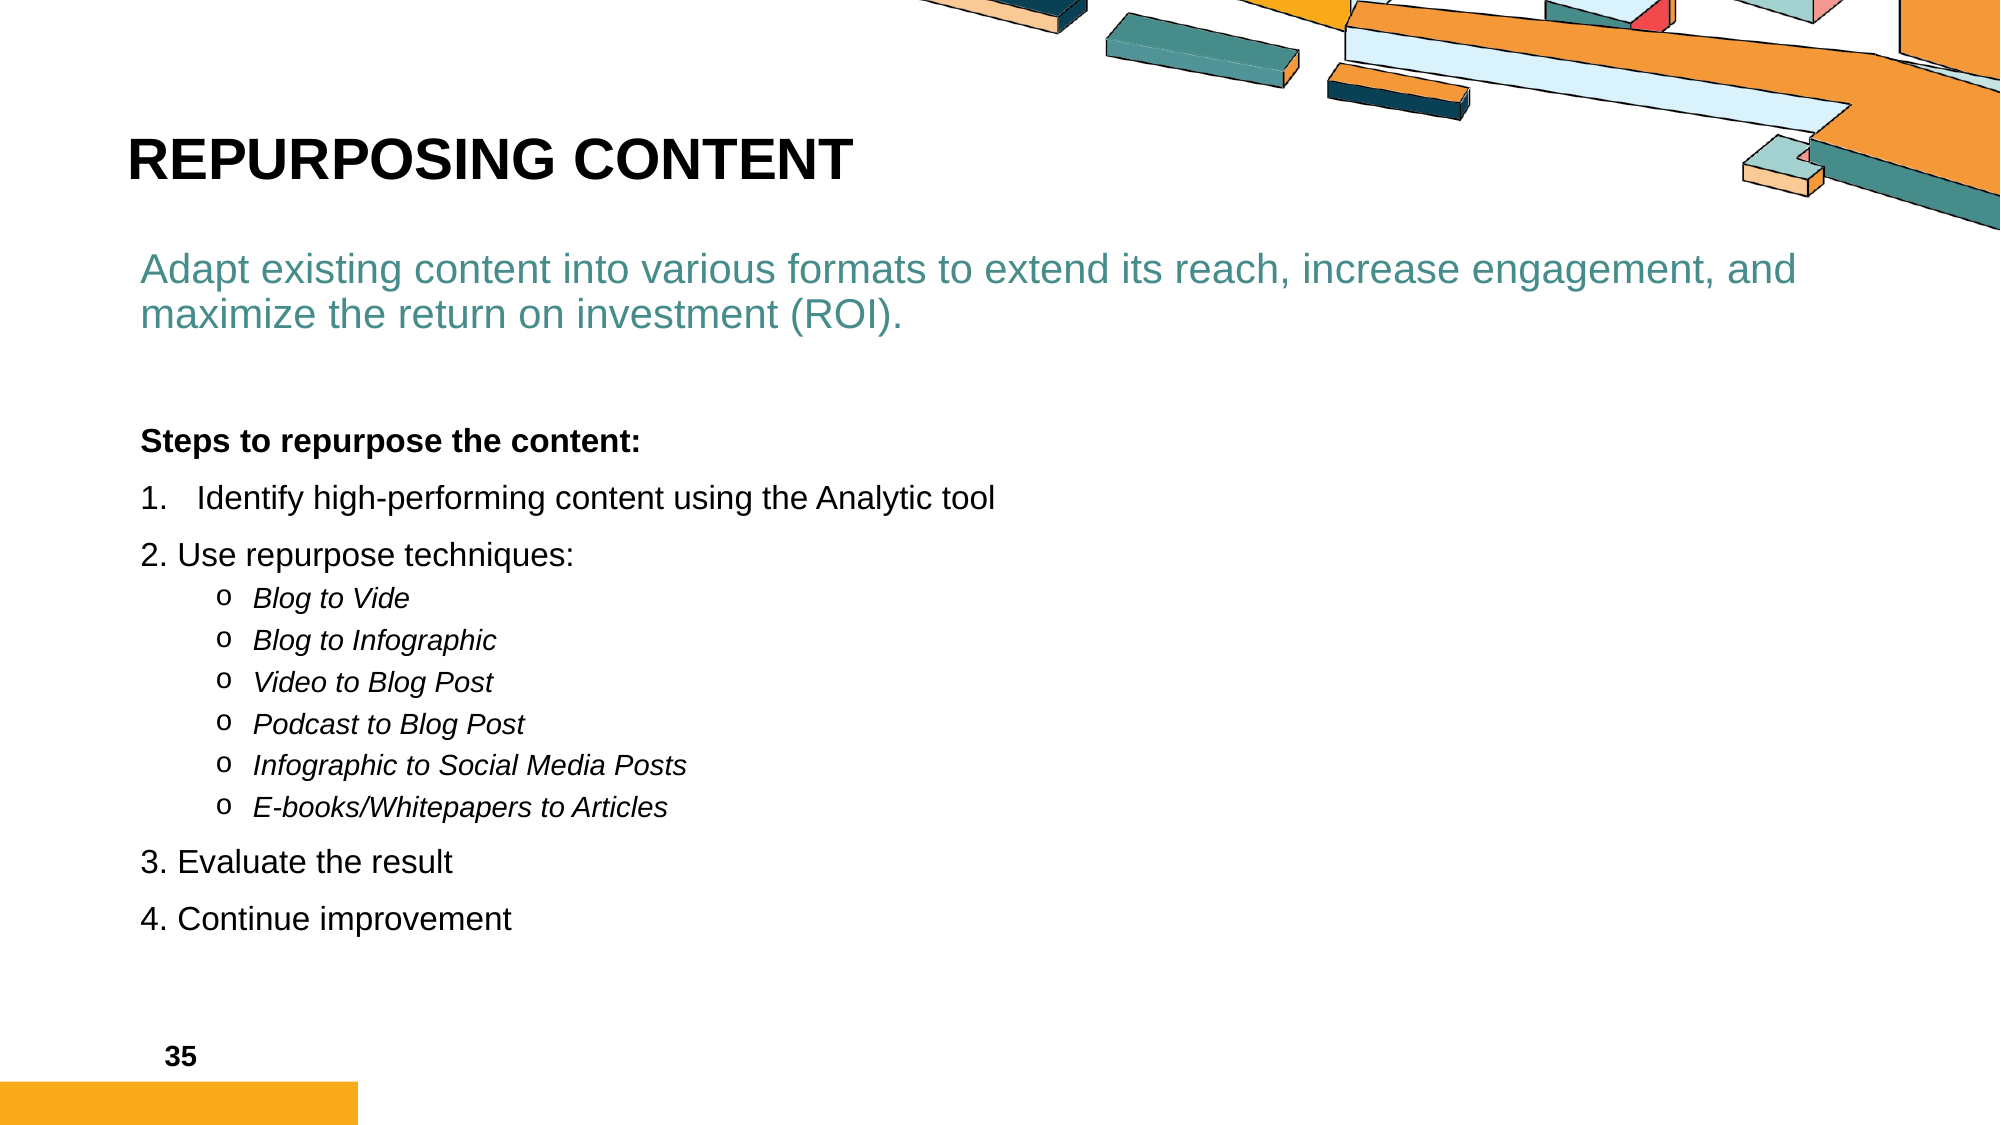

Repurposing Content
Adapt existing content into various formats to extend its reach, increase engagement, and maximize the return on investment (ROI).

Steps to repurpose the content:
Identify high-performing content using the Analytic tool
2. Use repurpose techniques:
Blog to Vide
Blog to Infographic
Video to Blog Post
Podcast to Blog Post
Infographic to Social Media Posts
E-books/Whitepapers to Articles
3. Evaluate the result
4. Continue improvement

35